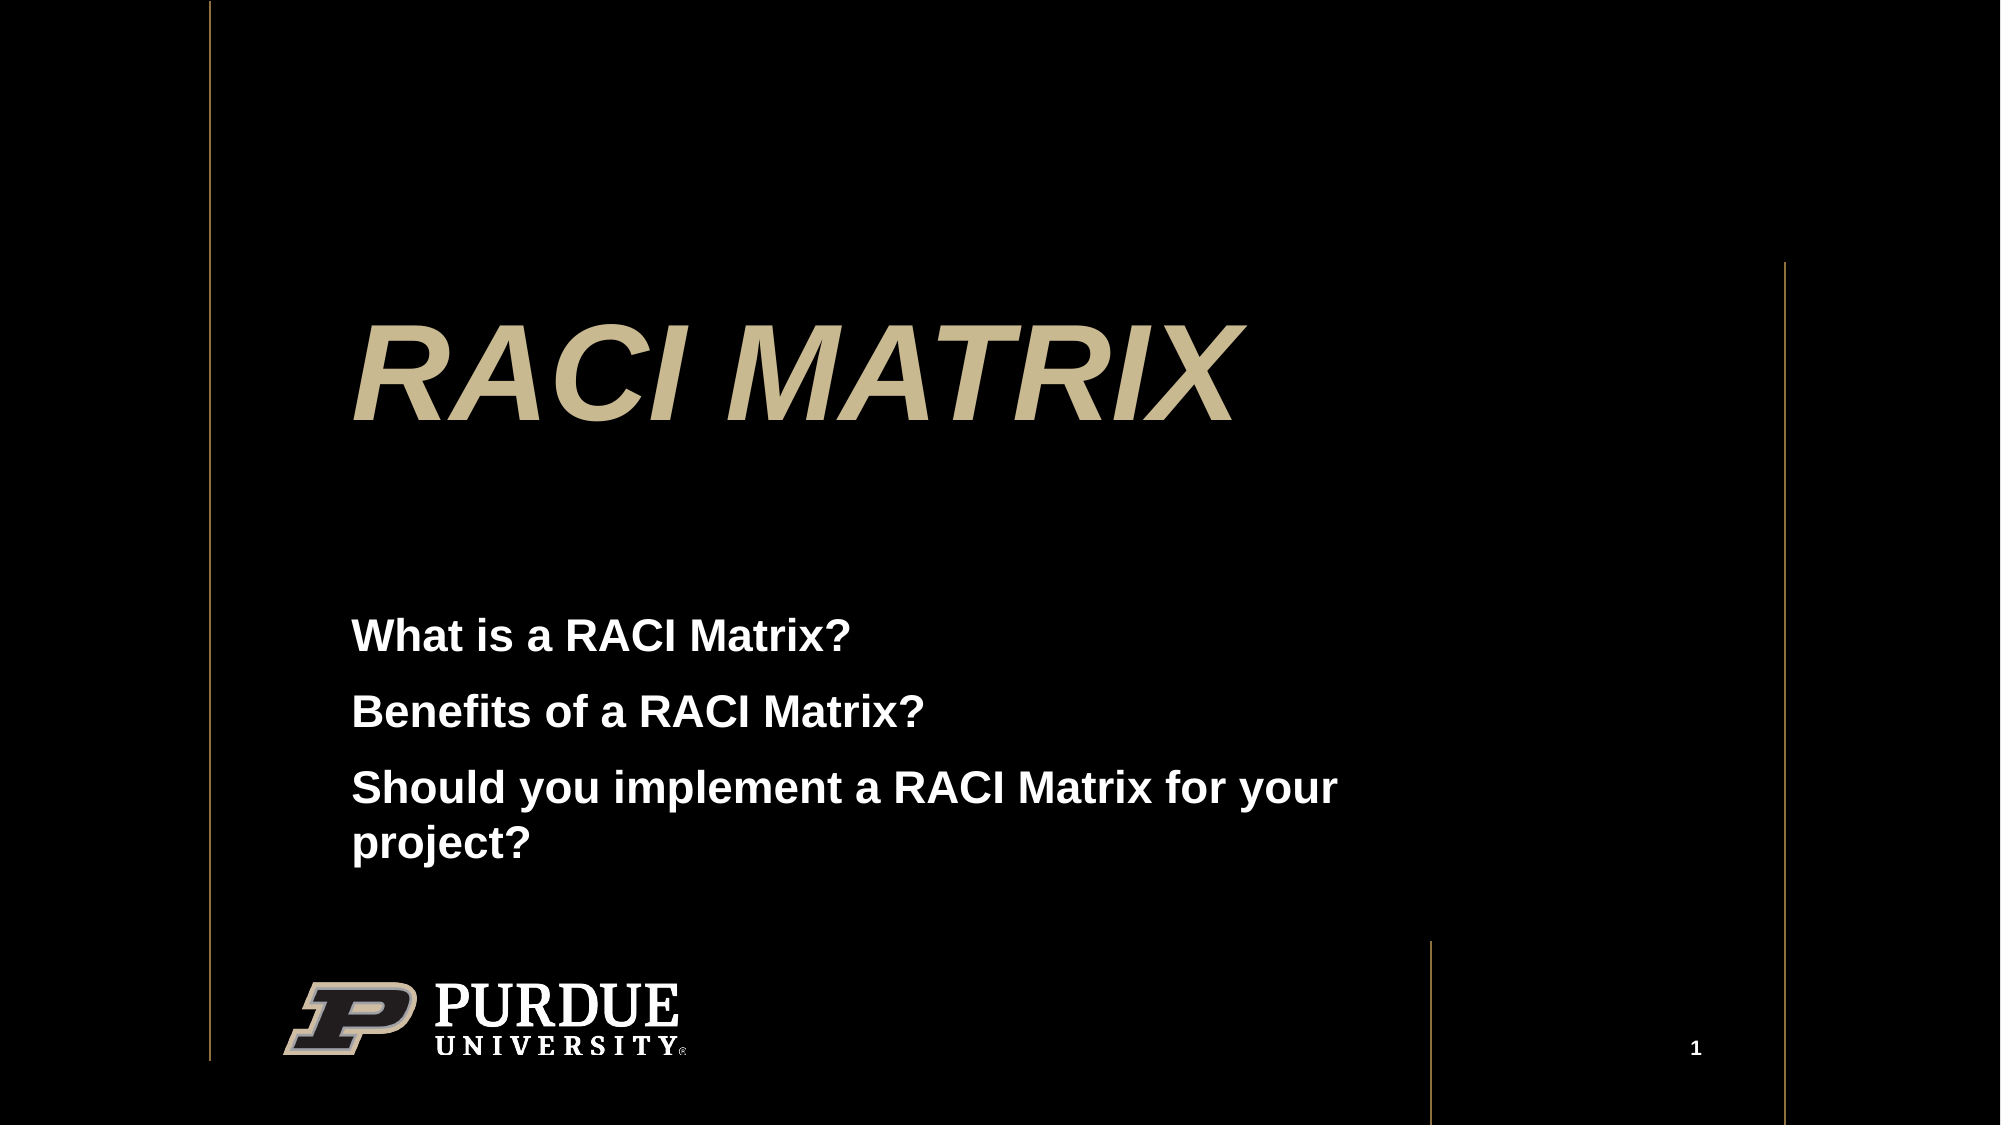

# rACI Matrix
What is a RACI Matrix?
Benefits of a RACI Matrix?
Should you implement a RACI Matrix for your project?
1